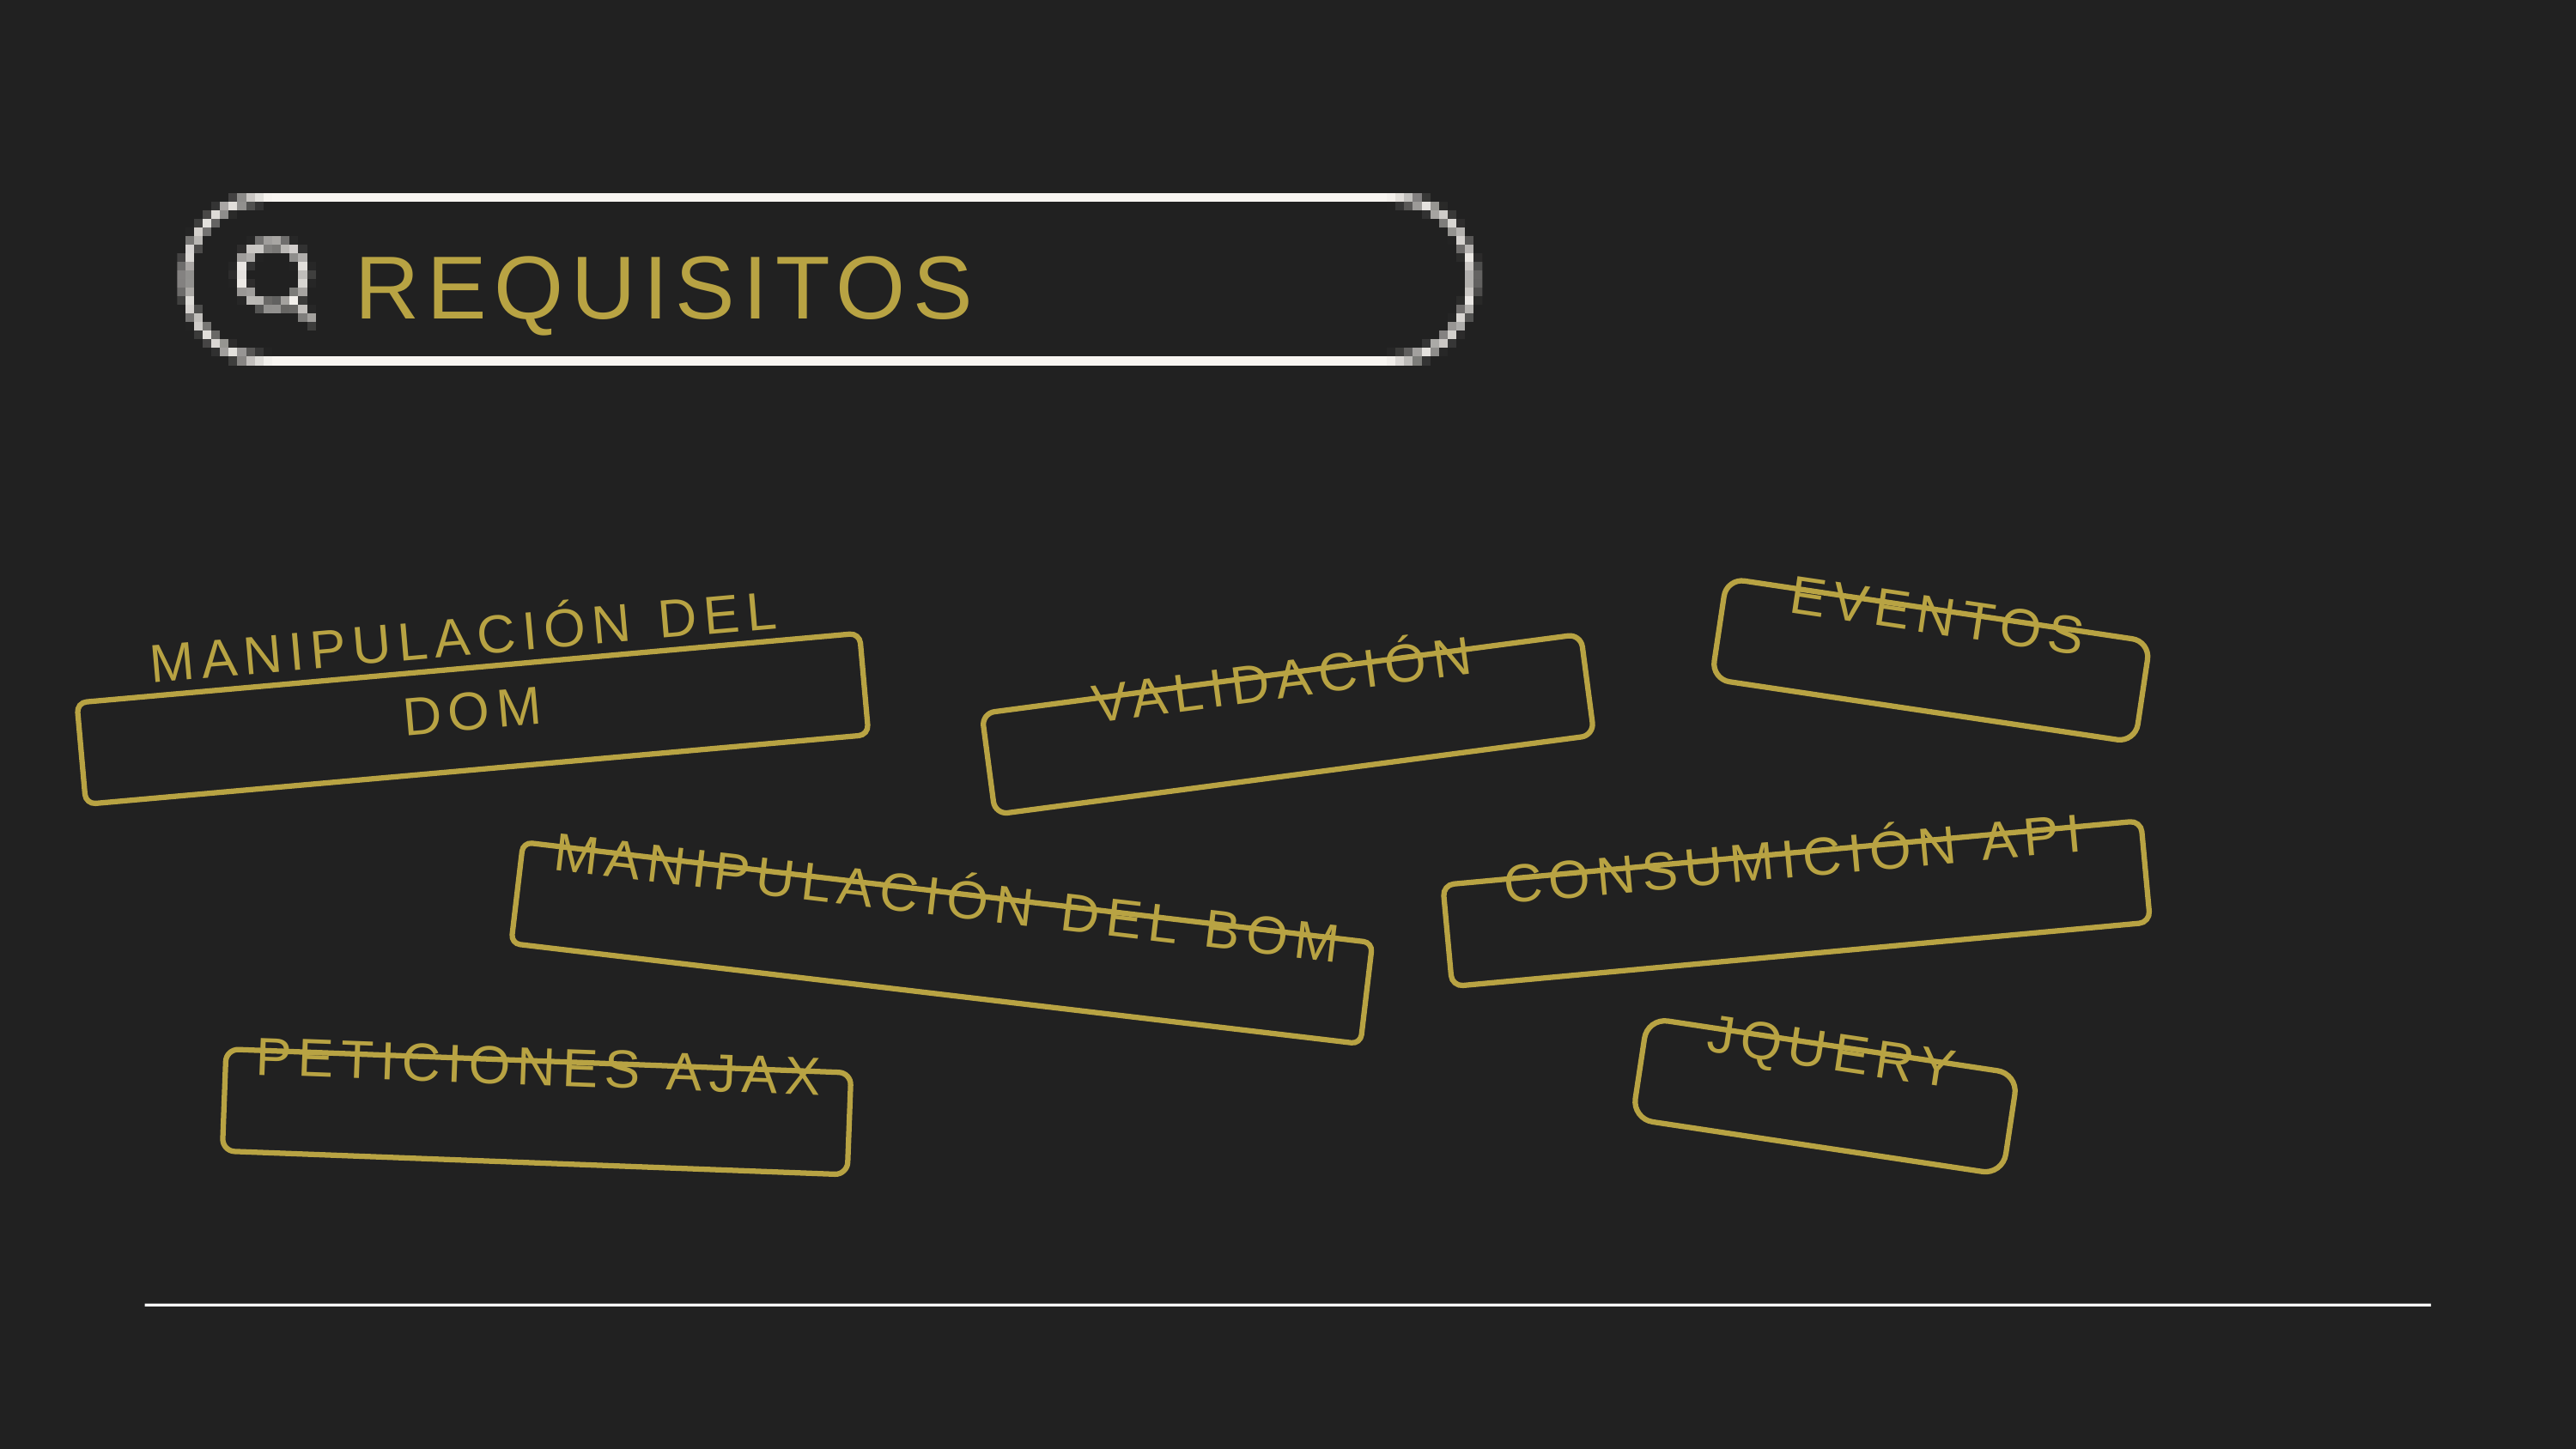

REQUISITOS

EVENTOS

MANIPULACIÓN DEL DOM

VALIDACIÓN

CONSUMICIÓN API

MANIPULACIÓN DEL BOM

JQUERY

PETICIONES AJAX